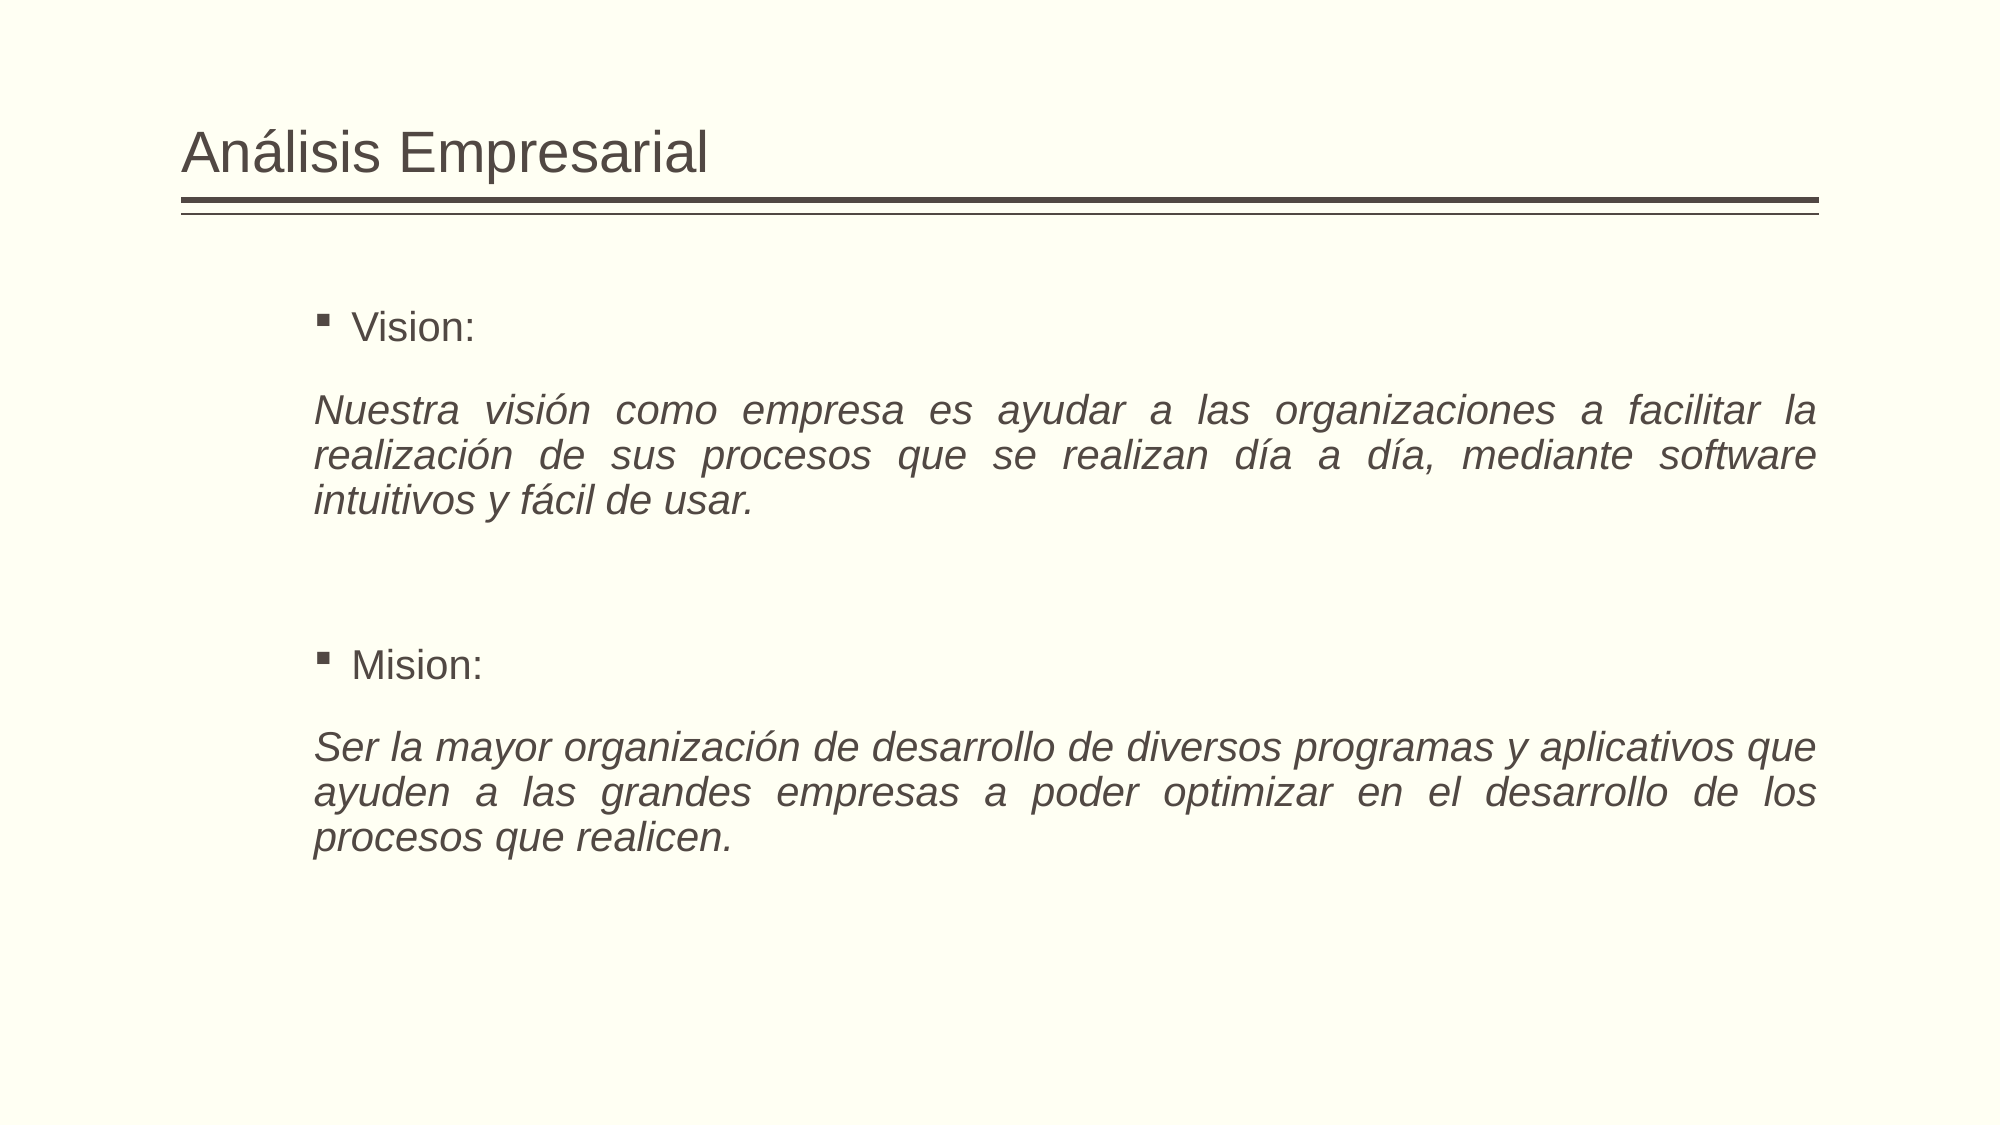

# Análisis Empresarial
Vision:
Nuestra visión como empresa es ayudar a las organizaciones a facilitar la realización de sus procesos que se realizan día a día, mediante software intuitivos y fácil de usar.

Mision:
Ser la mayor organización de desarrollo de diversos programas y aplicativos que ayuden a las grandes empresas a poder optimizar en el desarrollo de los procesos que realicen.